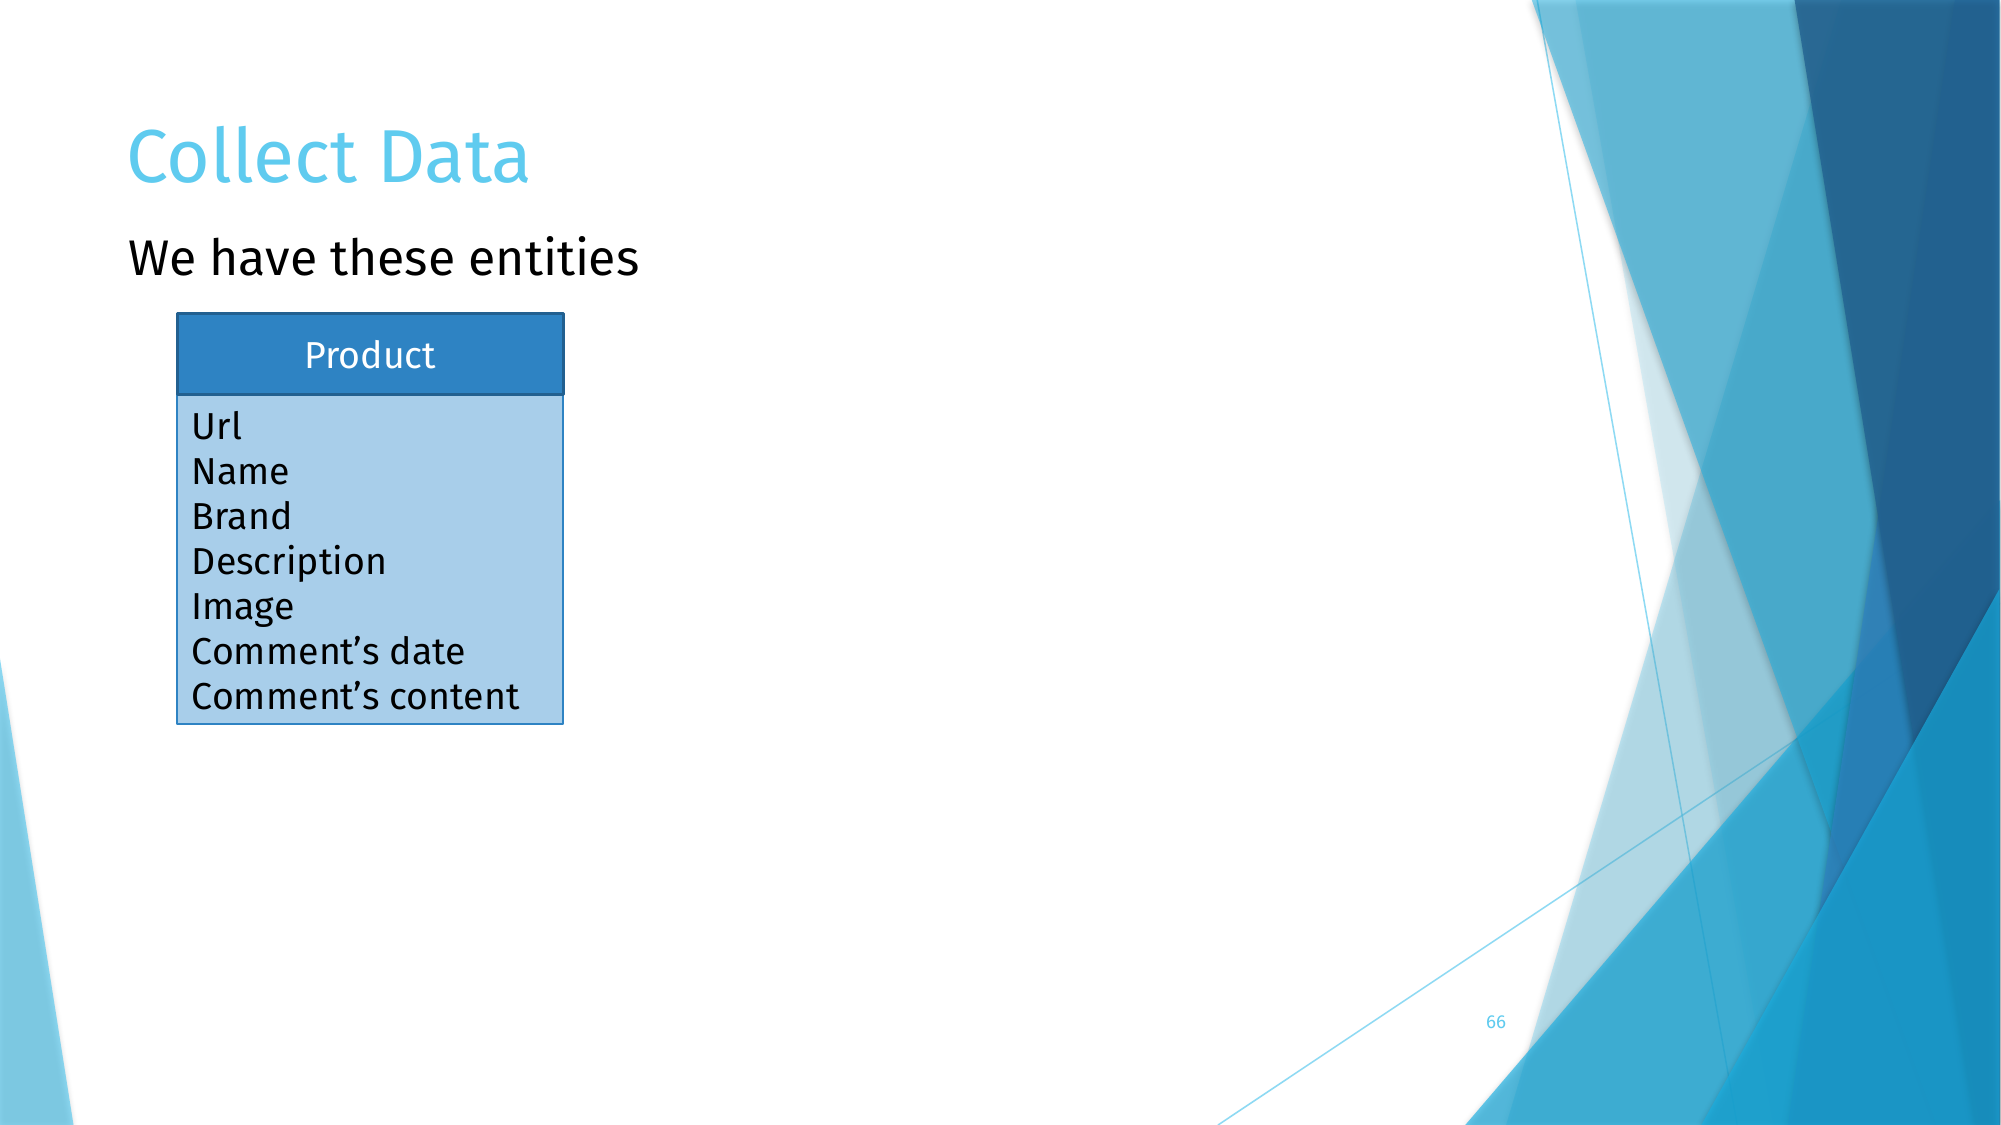

# Collect Data
We have these entities
Product
Url
Name
Brand
Description
Image
Comment’s date
Comment’s content
66